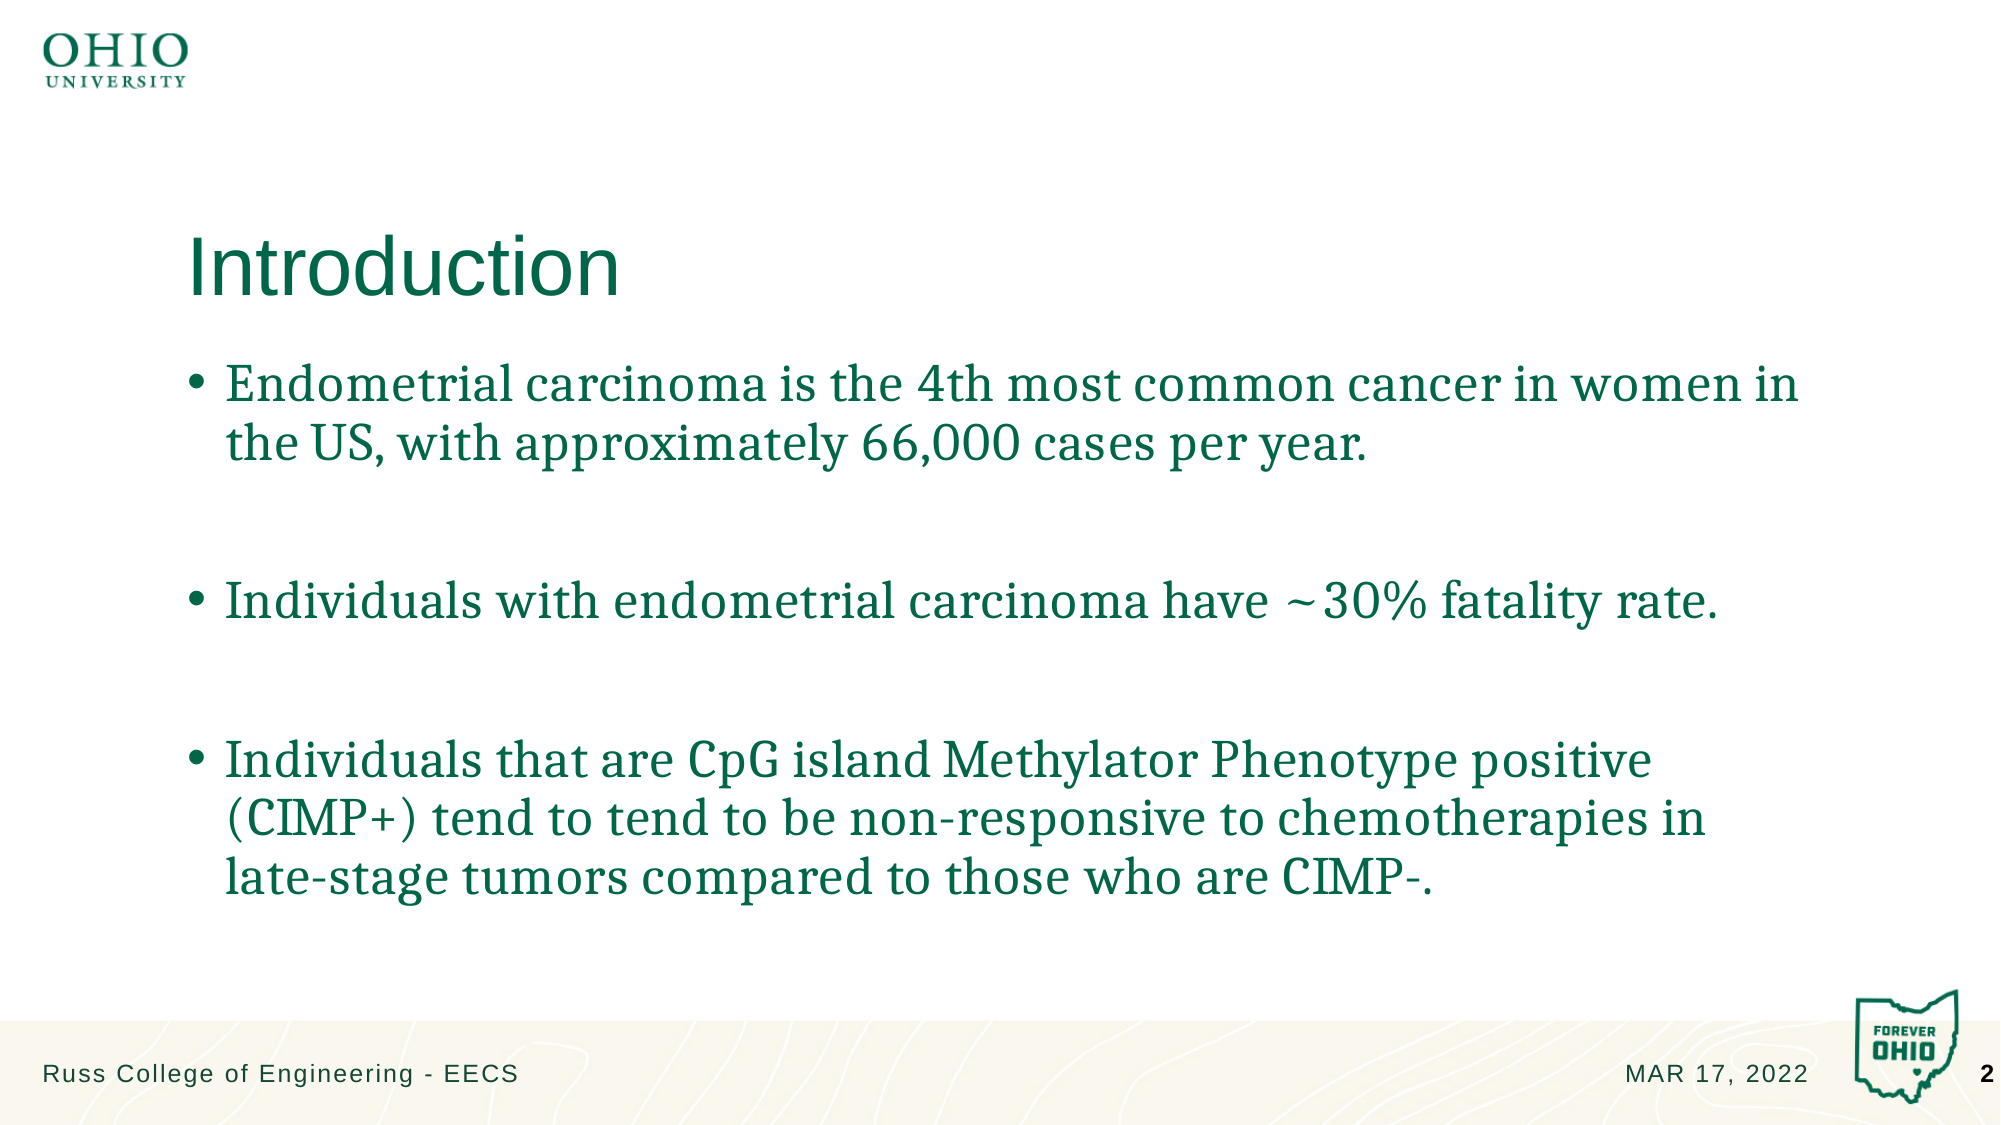

# Introduction
Endometrial carcinoma is the 4th most common cancer in women in the US, with approximately 66,000 cases per year.

Individuals with endometrial carcinoma have ~30% fatality rate.

Individuals that are CpG island Methylator Phenotype positive (CIMP+) tend to tend to be non-responsive to chemotherapies in late-stage tumors compared to those who are CIMP-.

2
Russ College of Engineering - EECS
MAR 17, 2022